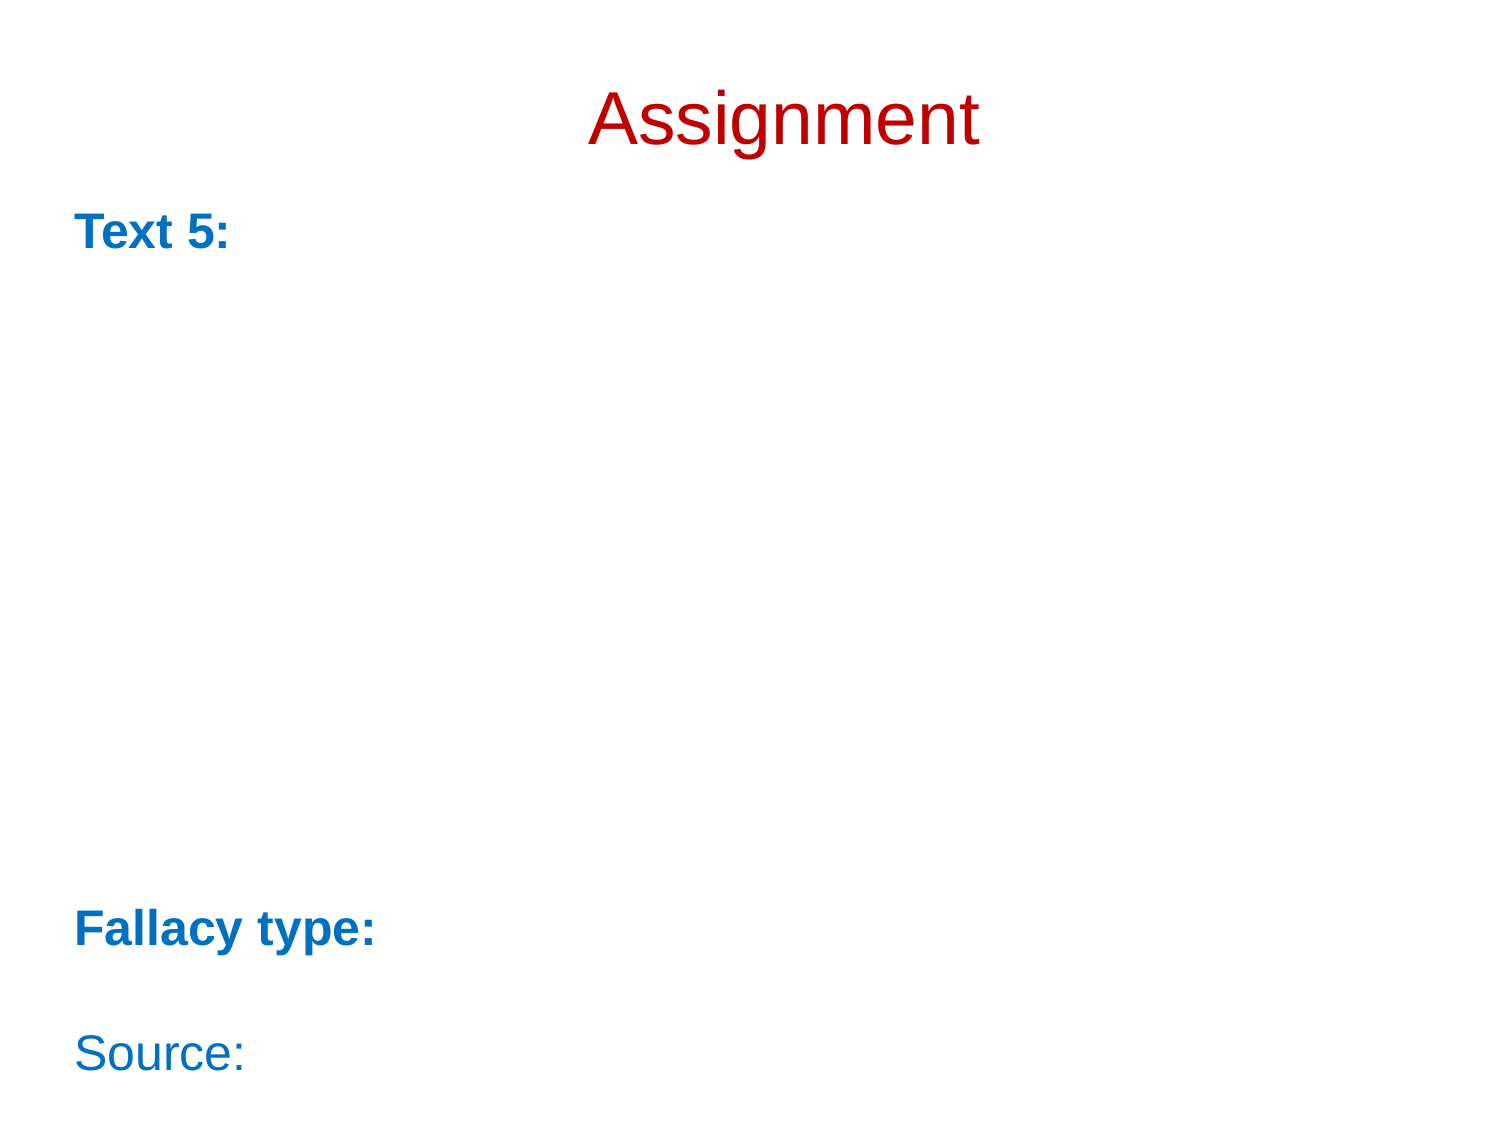

# Assignment
Text 5:
Fallacy type:
Source: